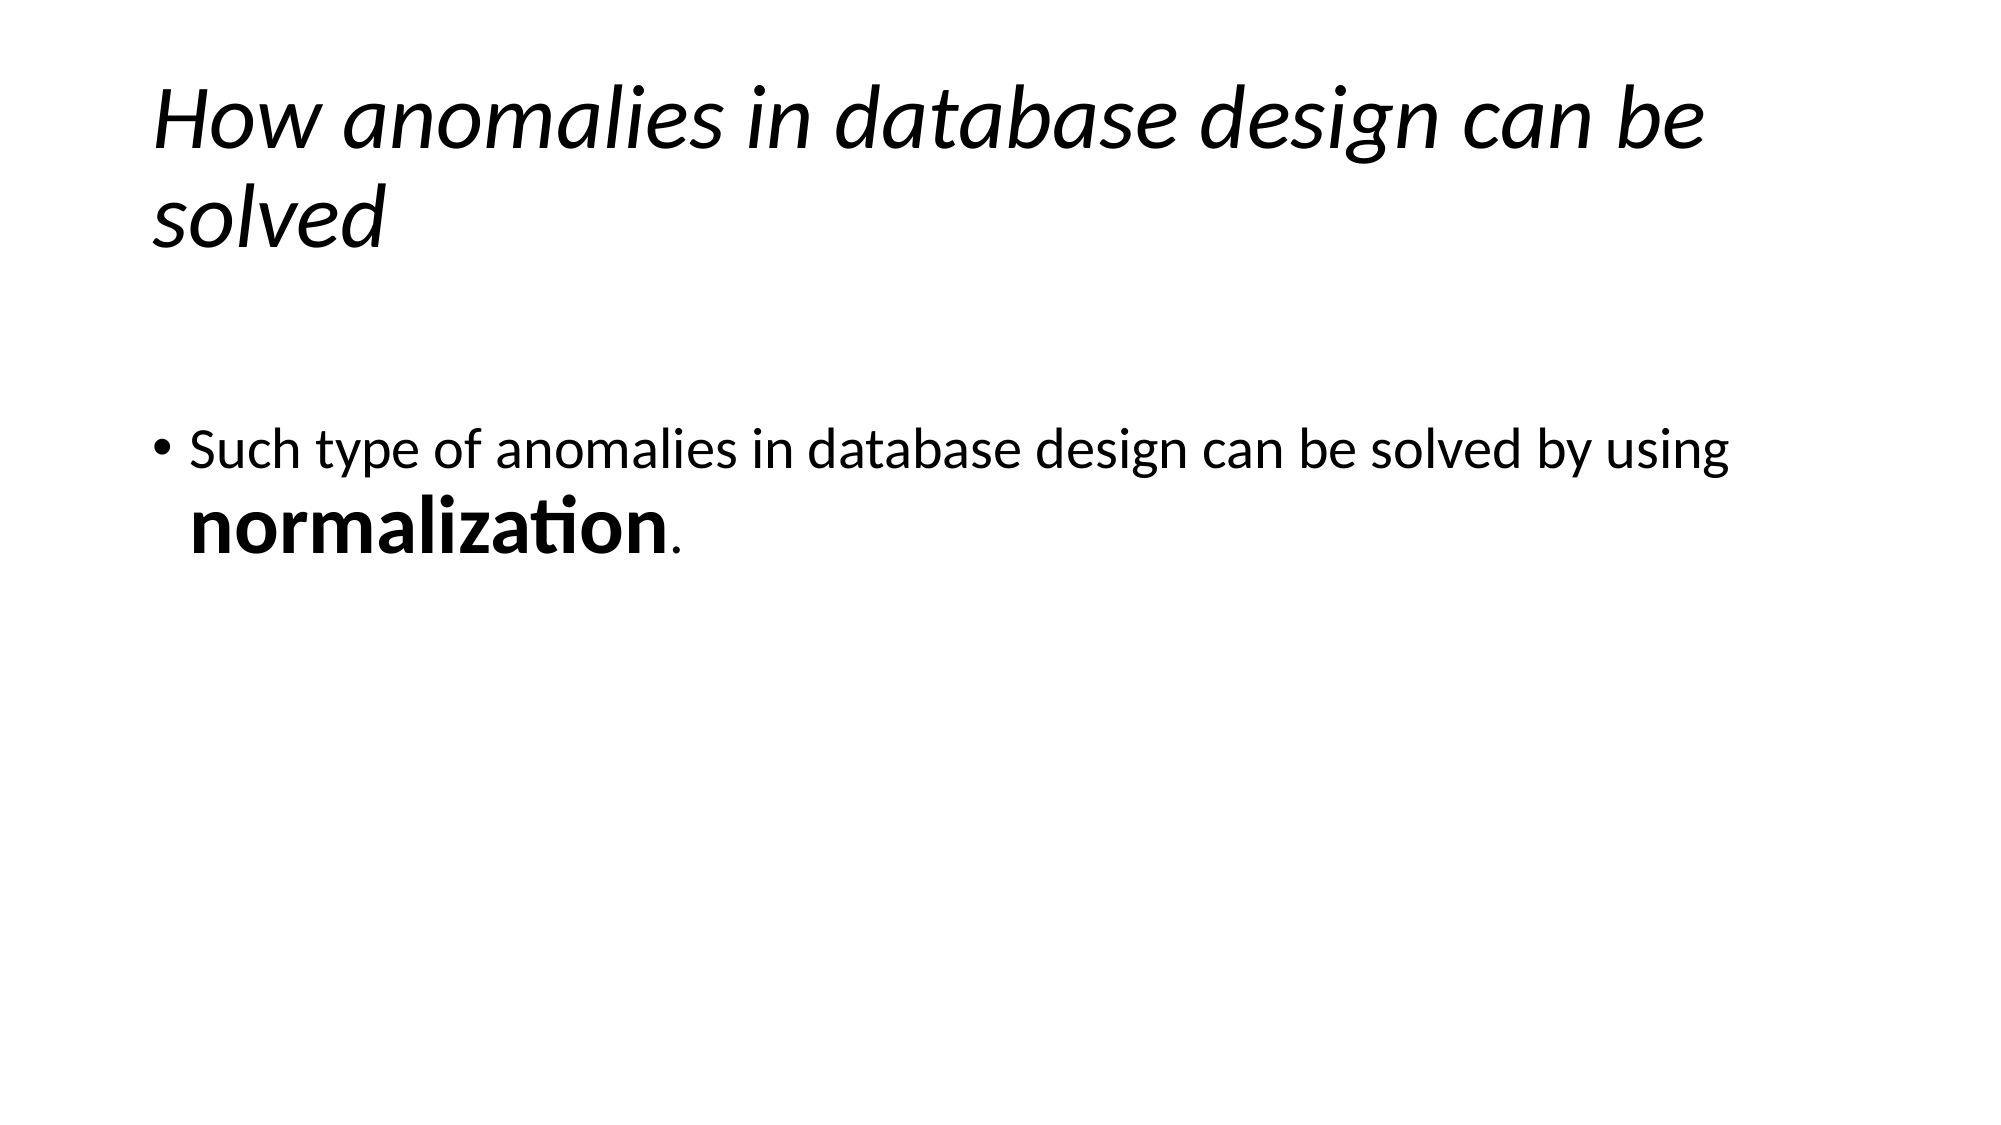

# How anomalies in database design can be solved
Such type of anomalies in database design can be solved by using normalization.